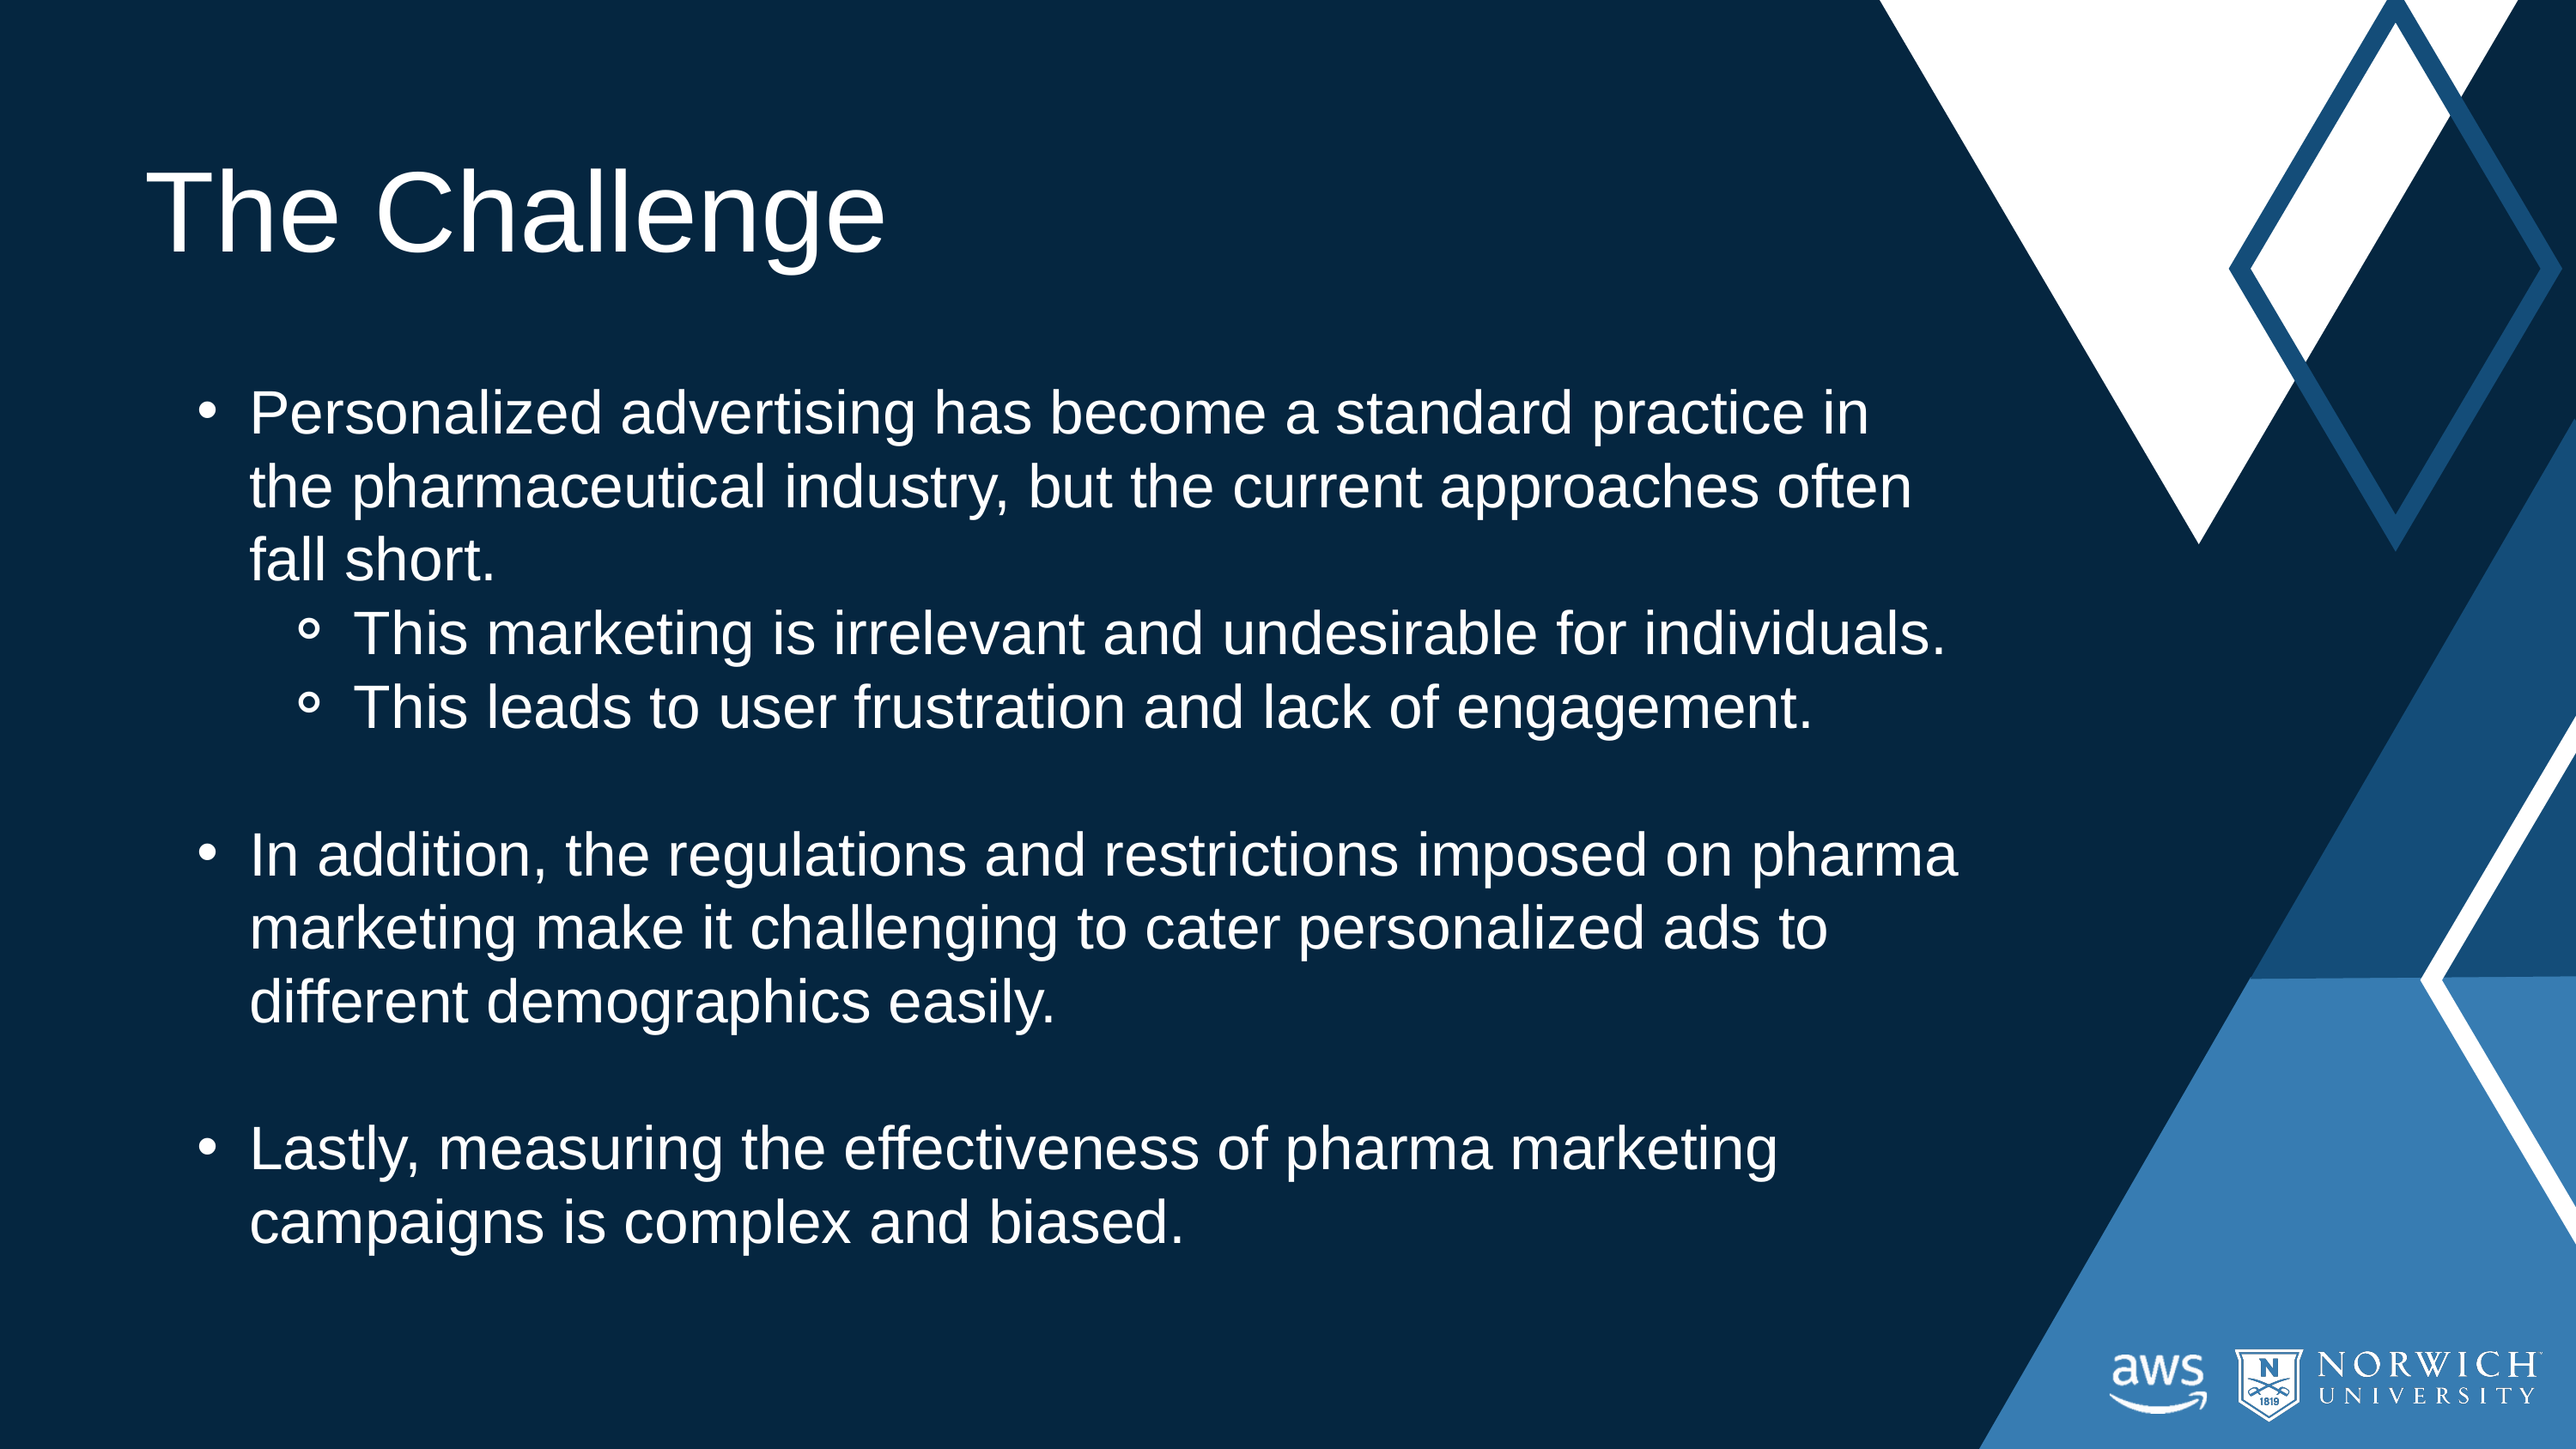

The Challenge
Personalized advertising has become a standard practice in the pharmaceutical industry, but the current approaches often fall short.
This marketing is irrelevant and undesirable for individuals.
This leads to user frustration and lack of engagement.

In addition, the regulations and restrictions imposed on pharma marketing make it challenging to cater personalized ads to different demographics easily.

Lastly, measuring the effectiveness of pharma marketing campaigns is complex and biased.